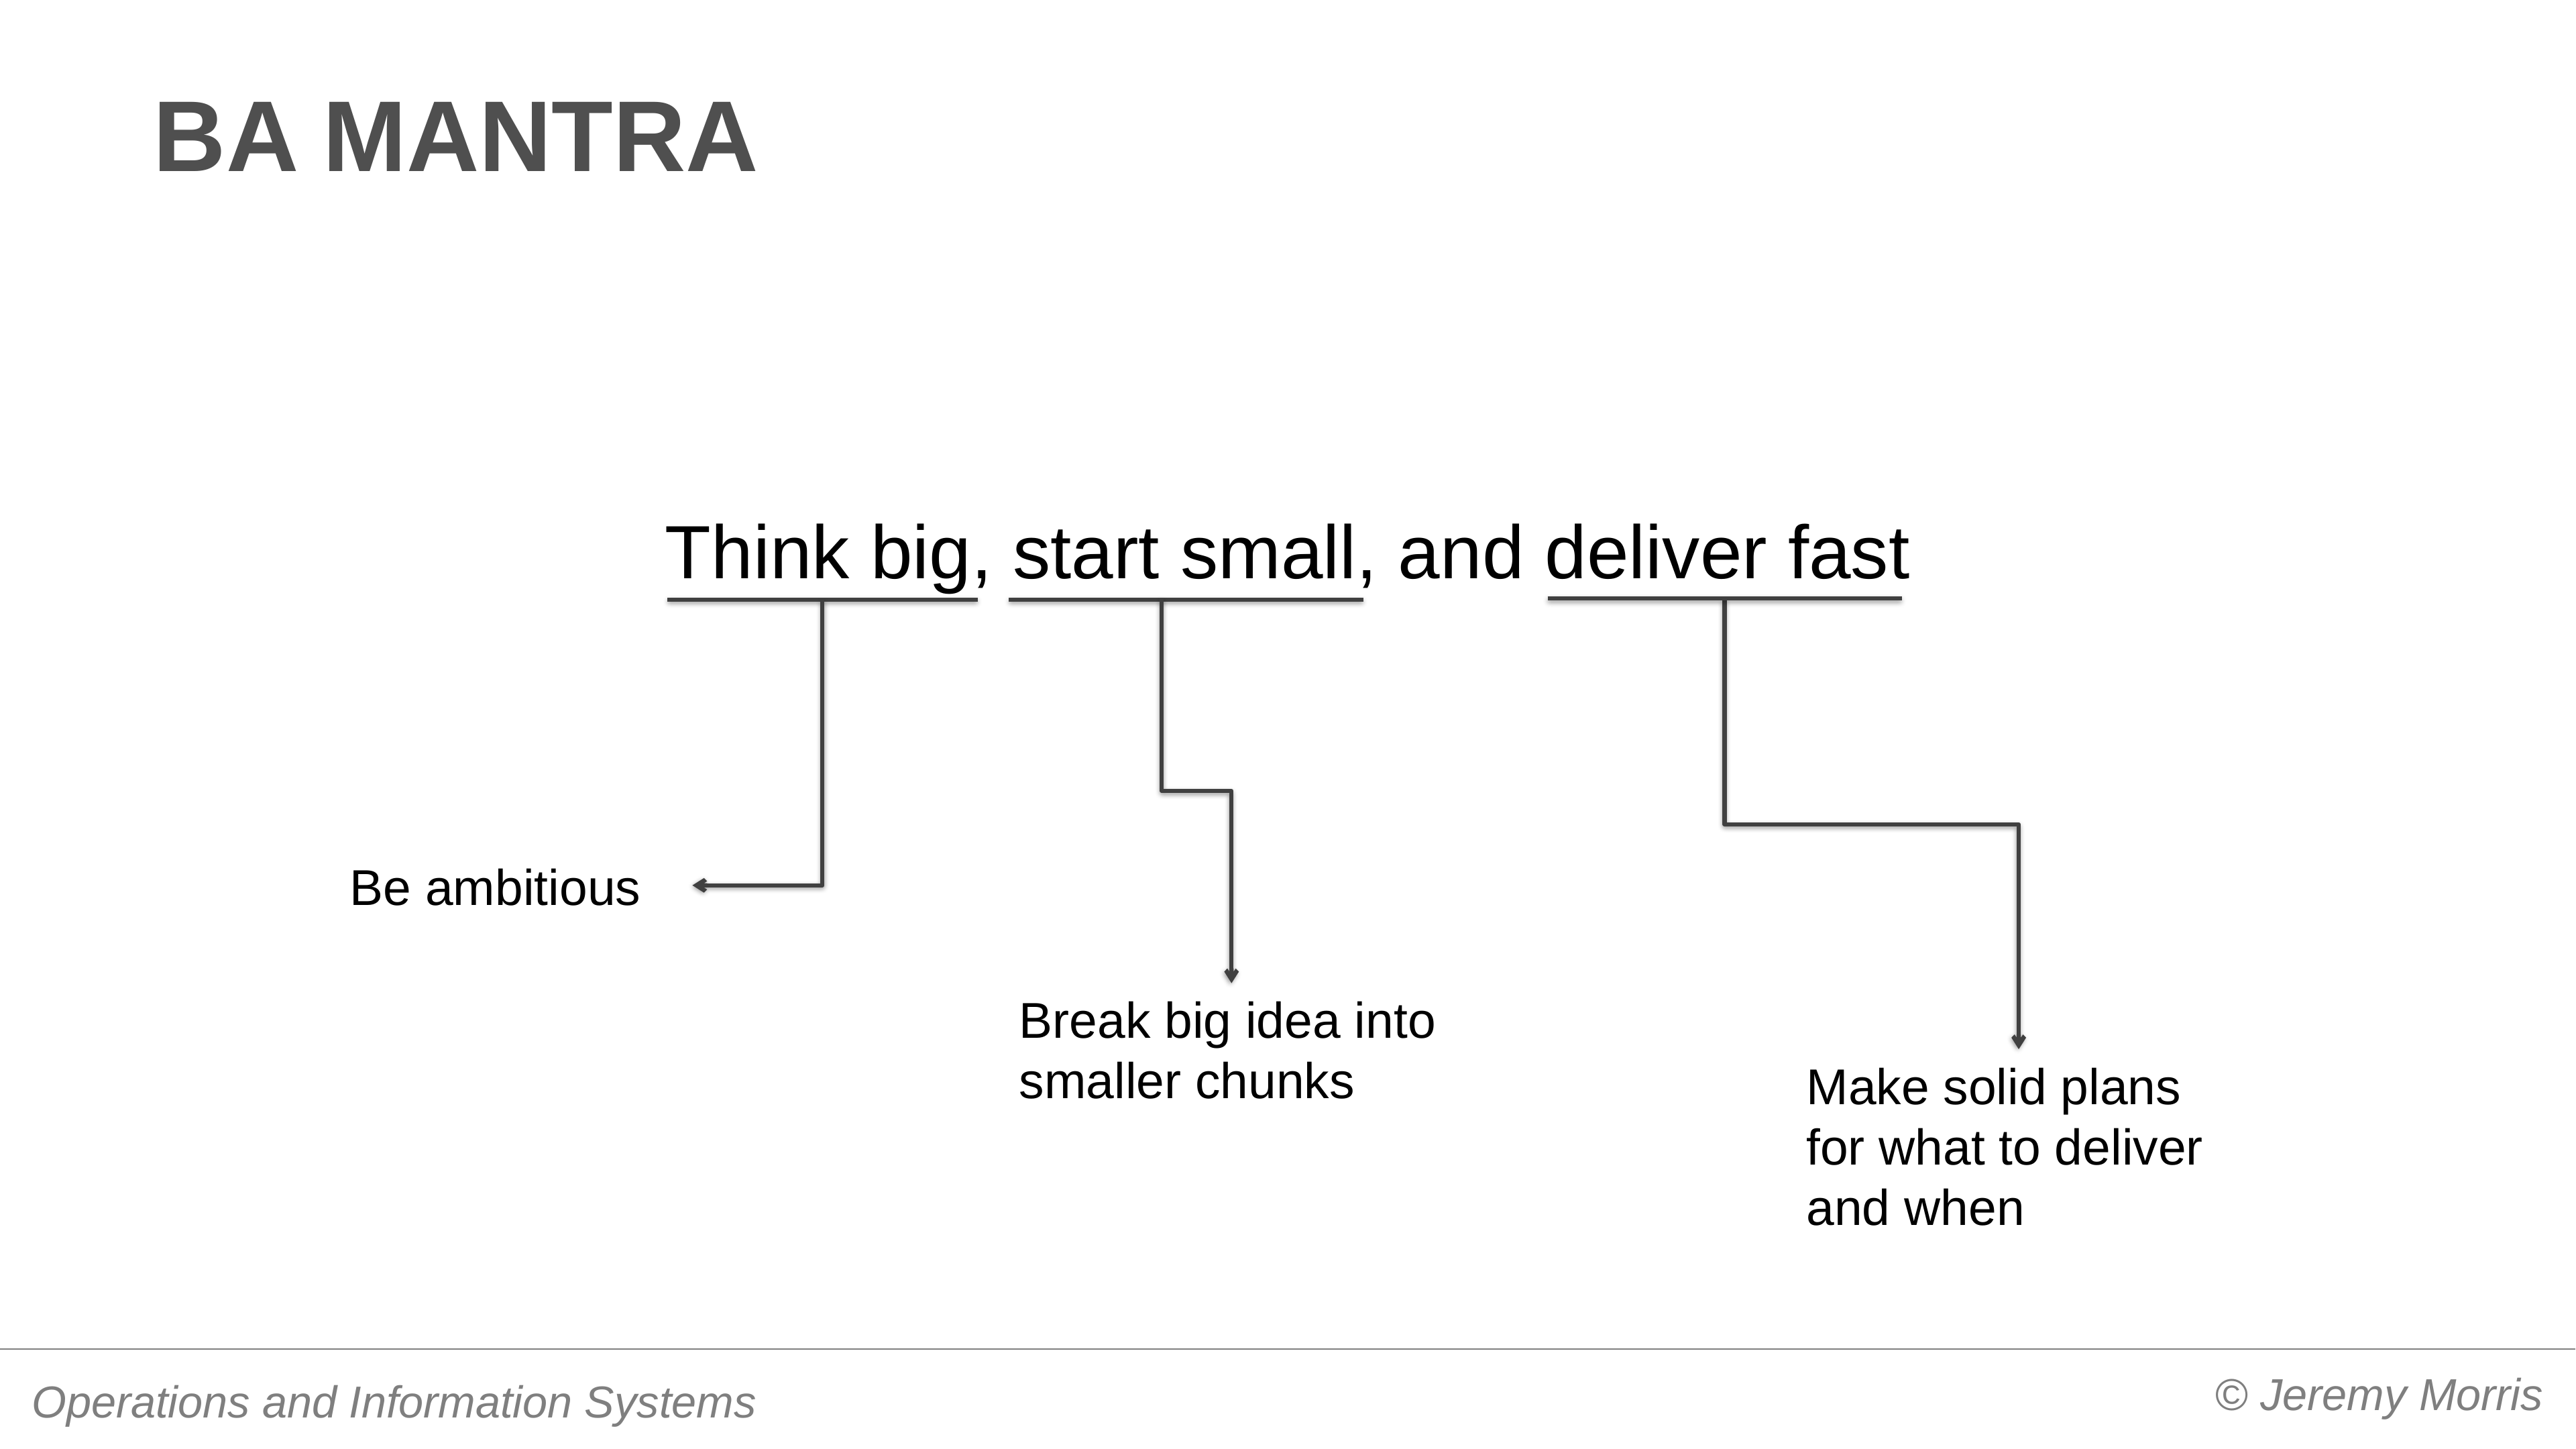

# BA Mantra
Think big, start small, and deliver fast
Be ambitious
Break big idea into smaller chunks
Make solid plans for what to deliver and when